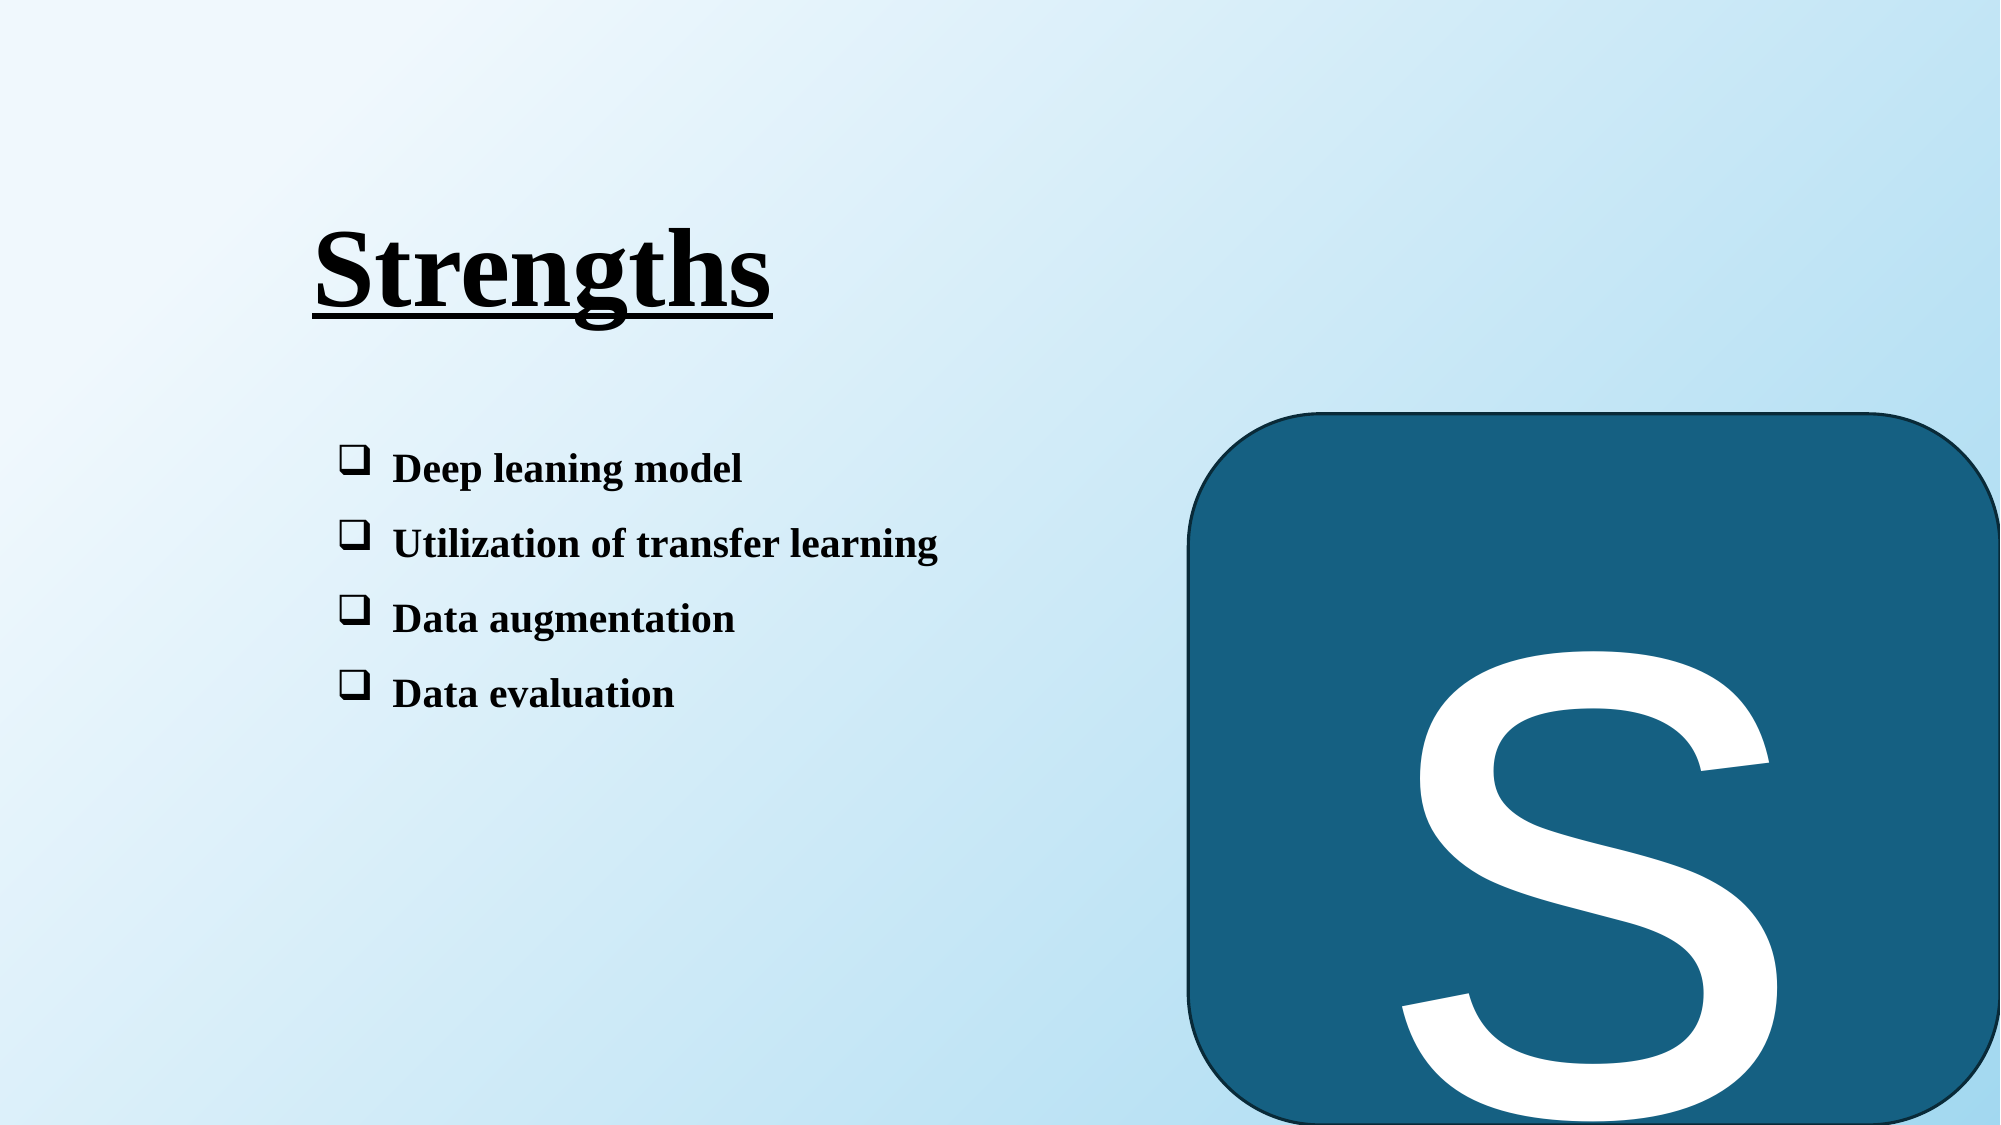

Strengths
Deep leaning model
Utilization of transfer learning
Data augmentation
Data evaluation
s